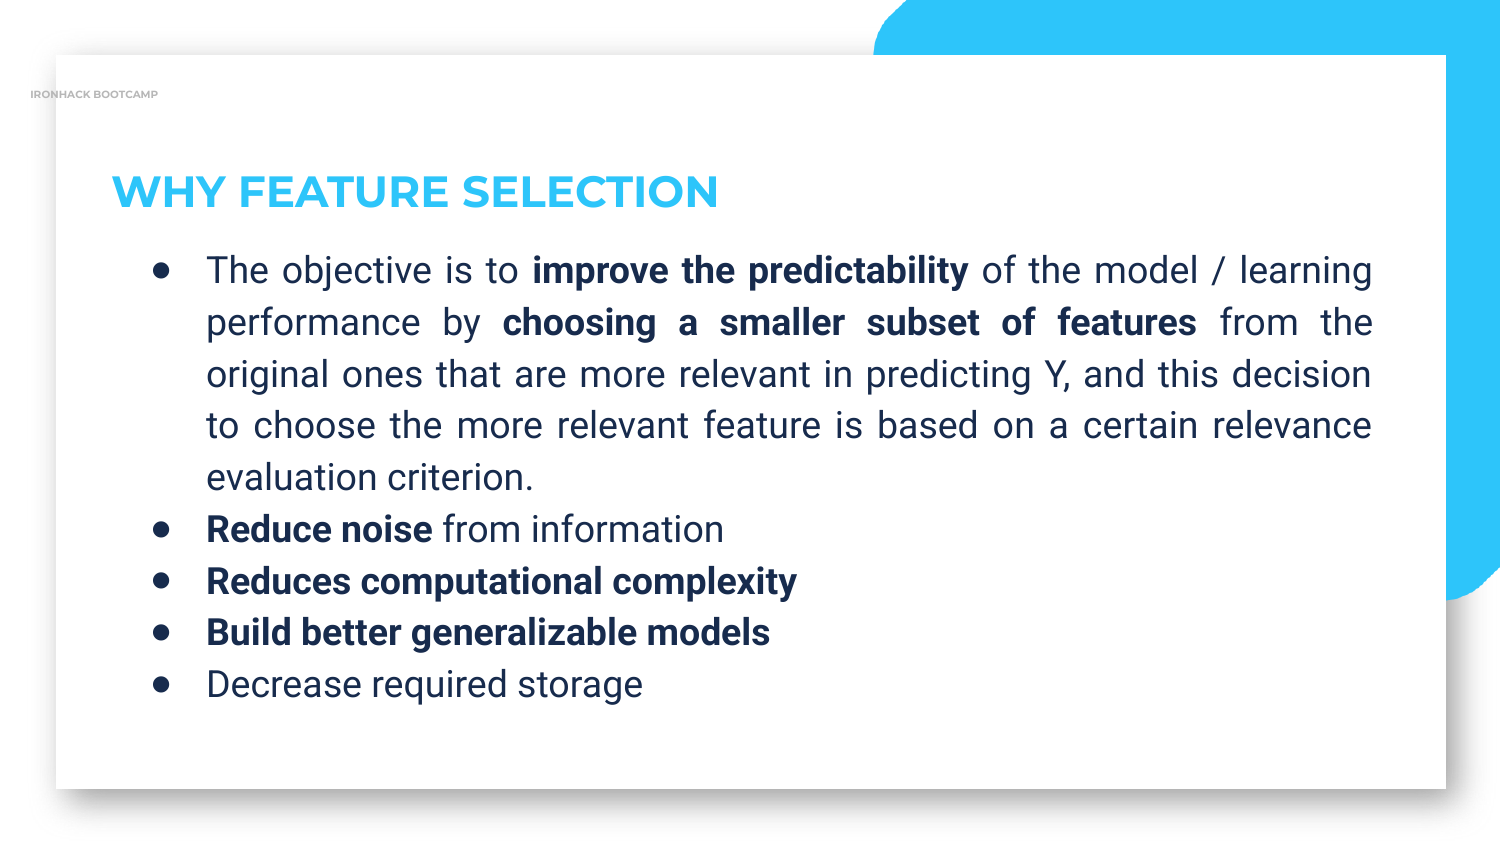

IRONHACK BOOTCAMP
WHY FEATURE SELECTION
The objective is to improve the predictability of the model / learning performance by choosing a smaller subset of features from the original ones that are more relevant in predicting Y, and this decision to choose the more relevant feature is based on a certain relevance evaluation criterion.
Reduce noise from information
Reduces computational complexity
Build better generalizable models
Decrease required storage